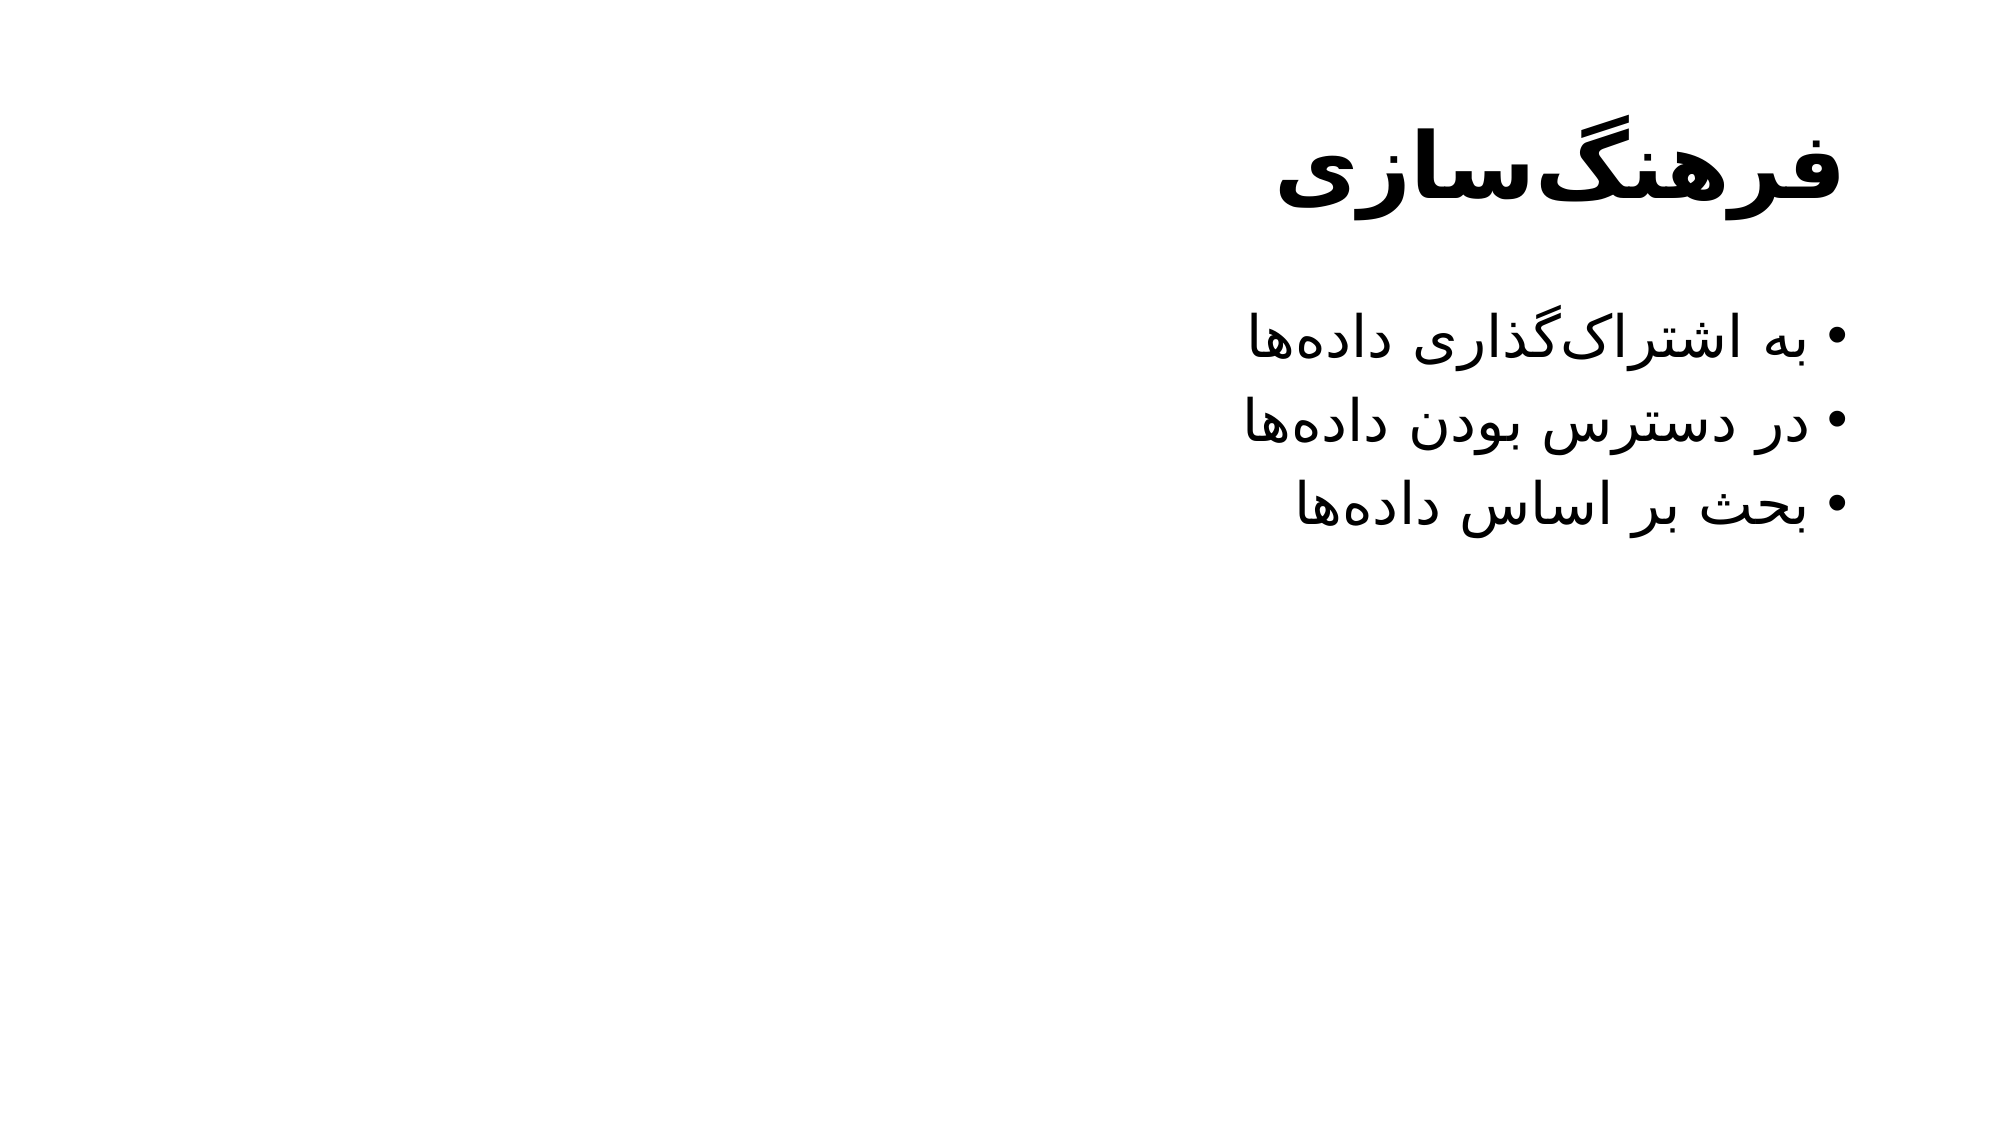

# فرهنگ‌سازی
به اشتراک‌گذاری داده‌ها
در دسترس بودن داده‌ها
بحث بر اساس داده‌ها